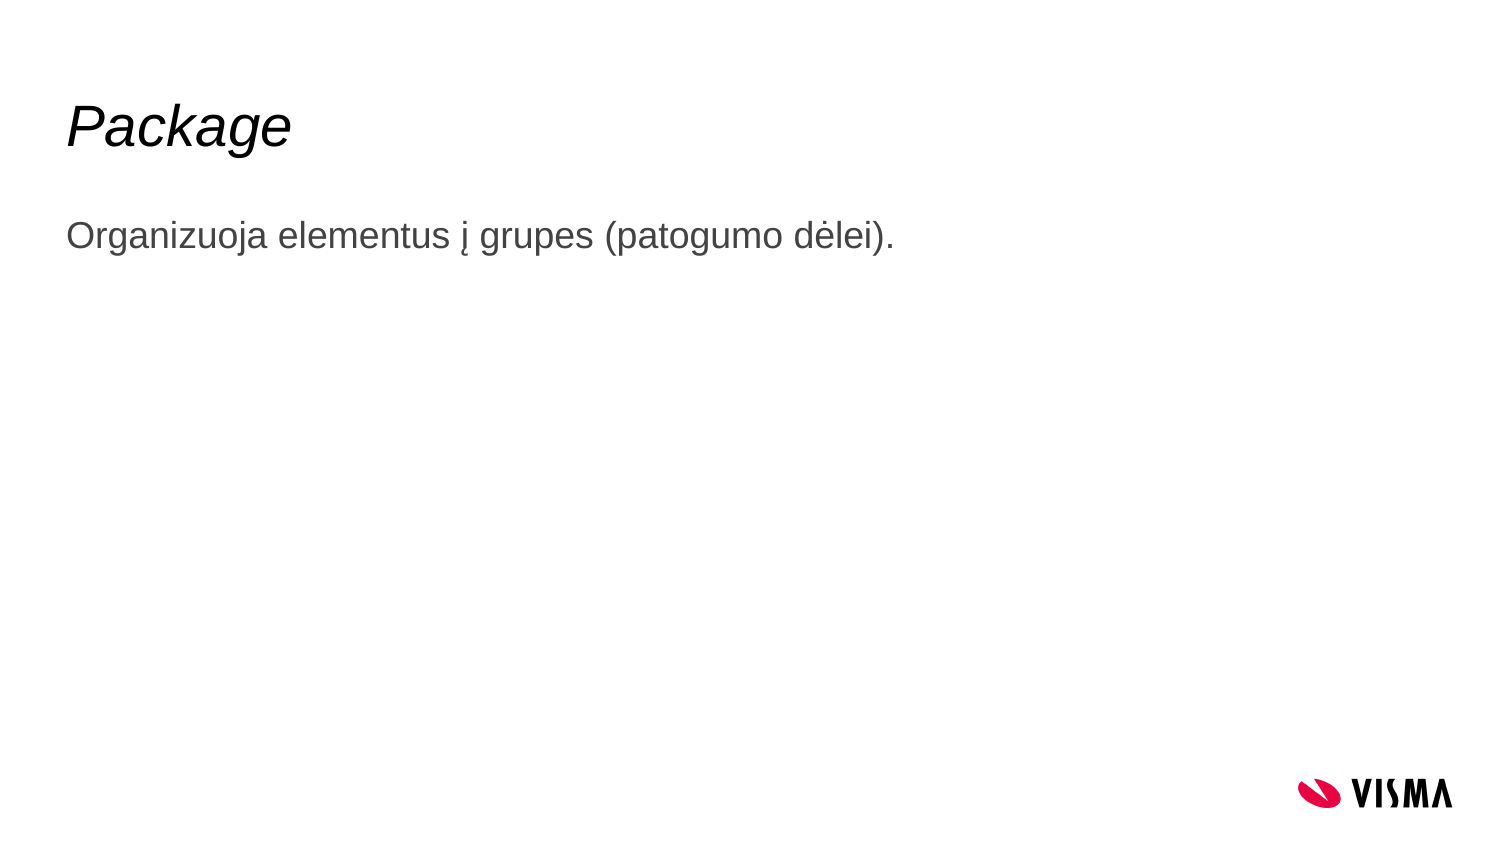

# Package
Organizuoja elementus į grupes (patogumo dėlei).